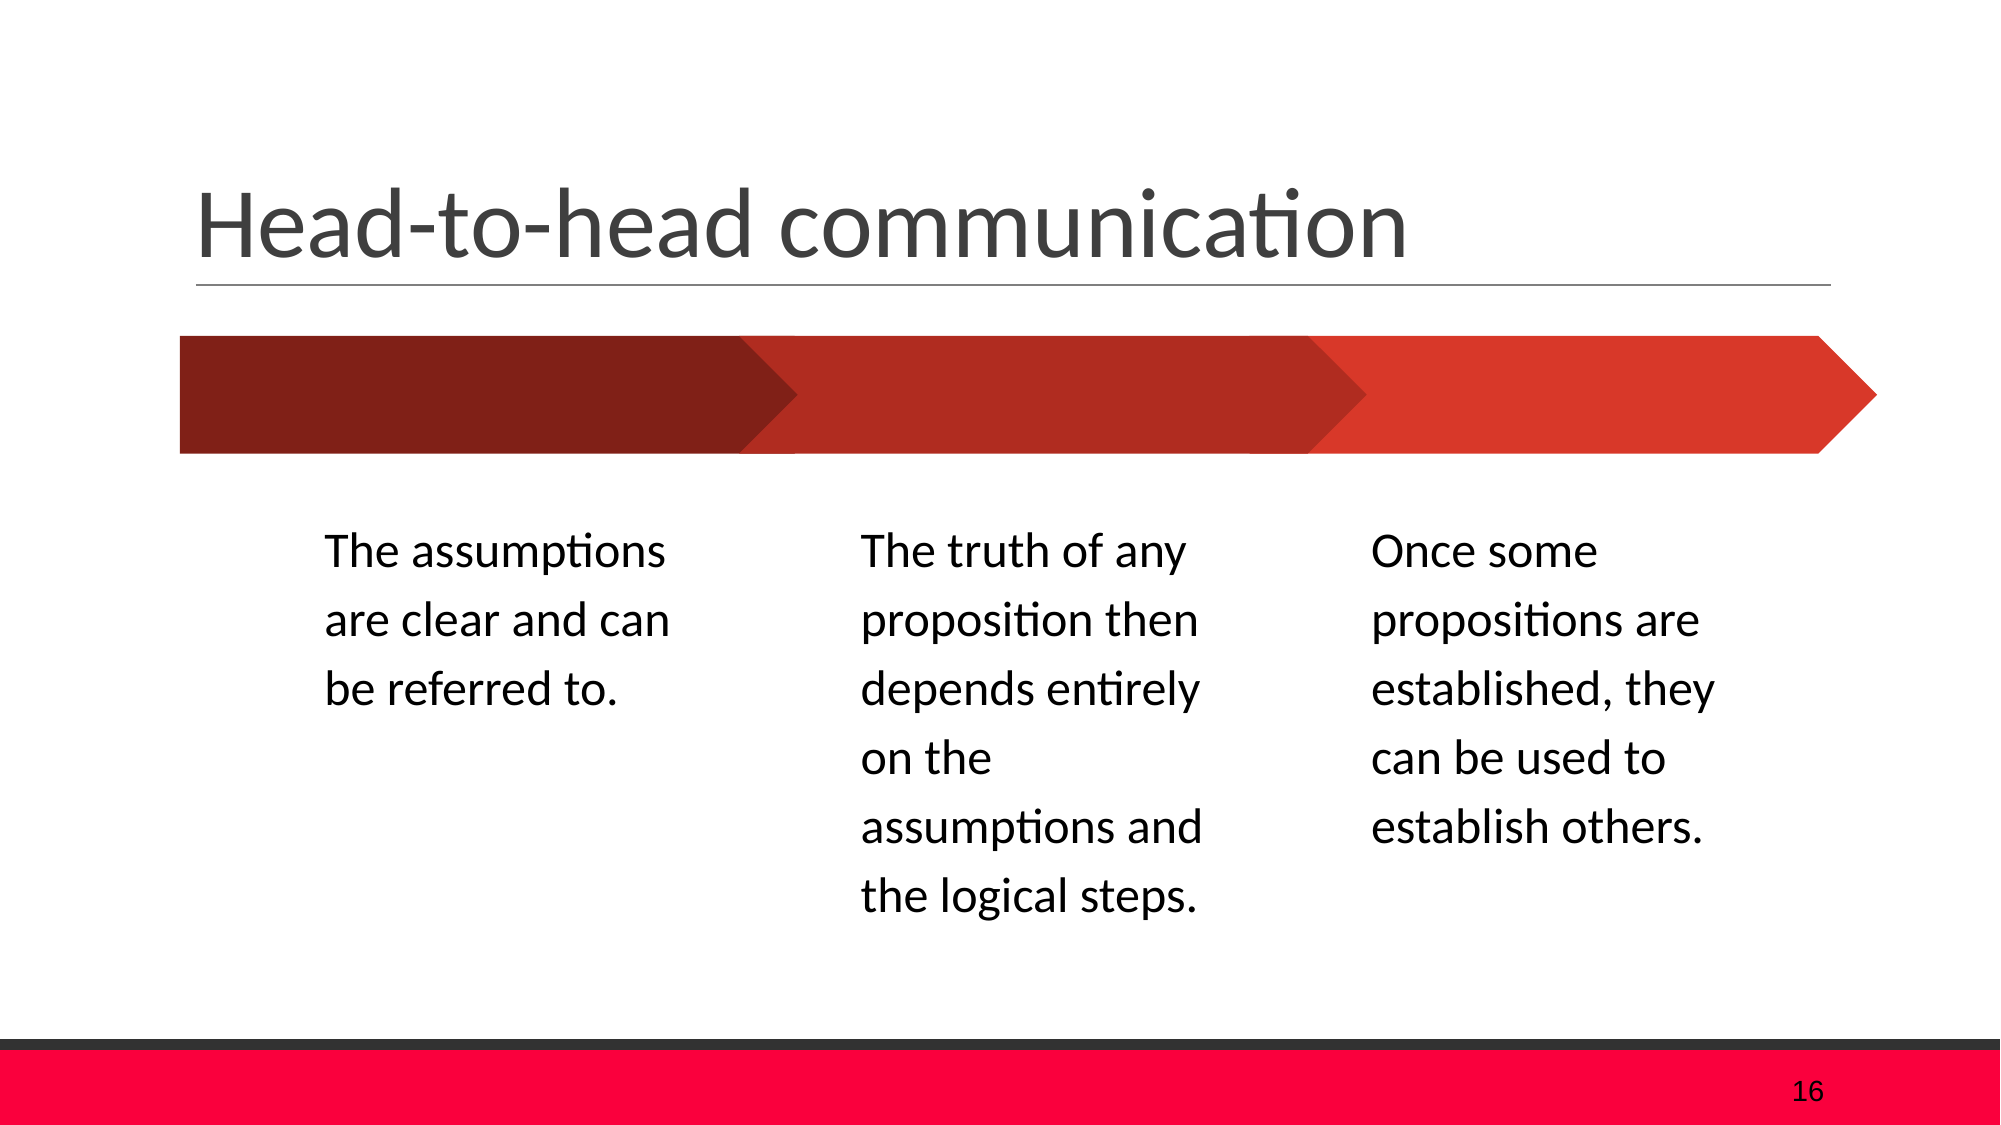

# Head-to-head communication

The truth of any proposition then depends entirely on the assumptions and the logical steps.

Once some propositions are established, they can be used to establish others.

The assumptions are clear and can be referred to.
16